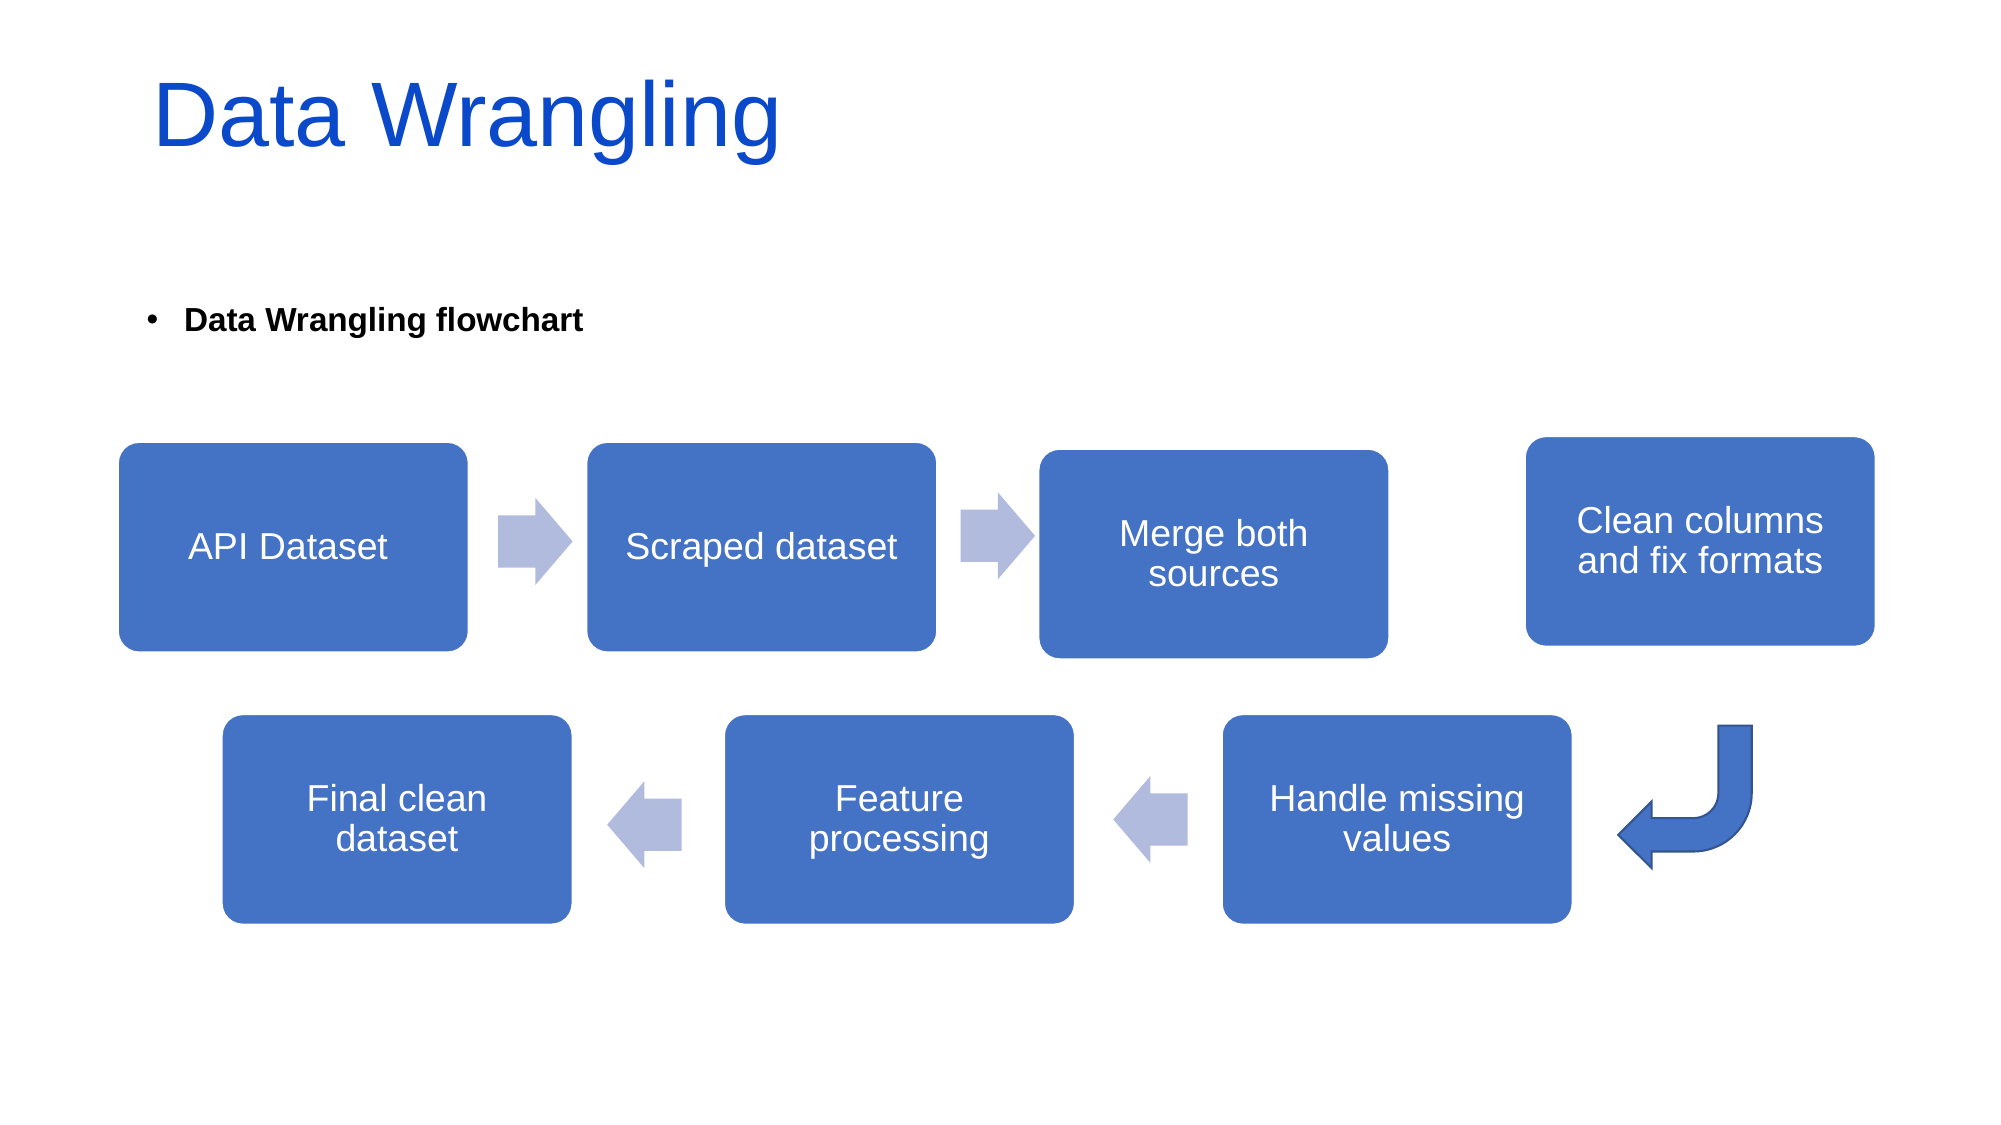

# Data Wrangling
Data Wrangling flowchart

Clean columns and fix formats
API Dataset
Scraped dataset
Merge both sources

Final clean dataset
Feature processing
Handle missing values